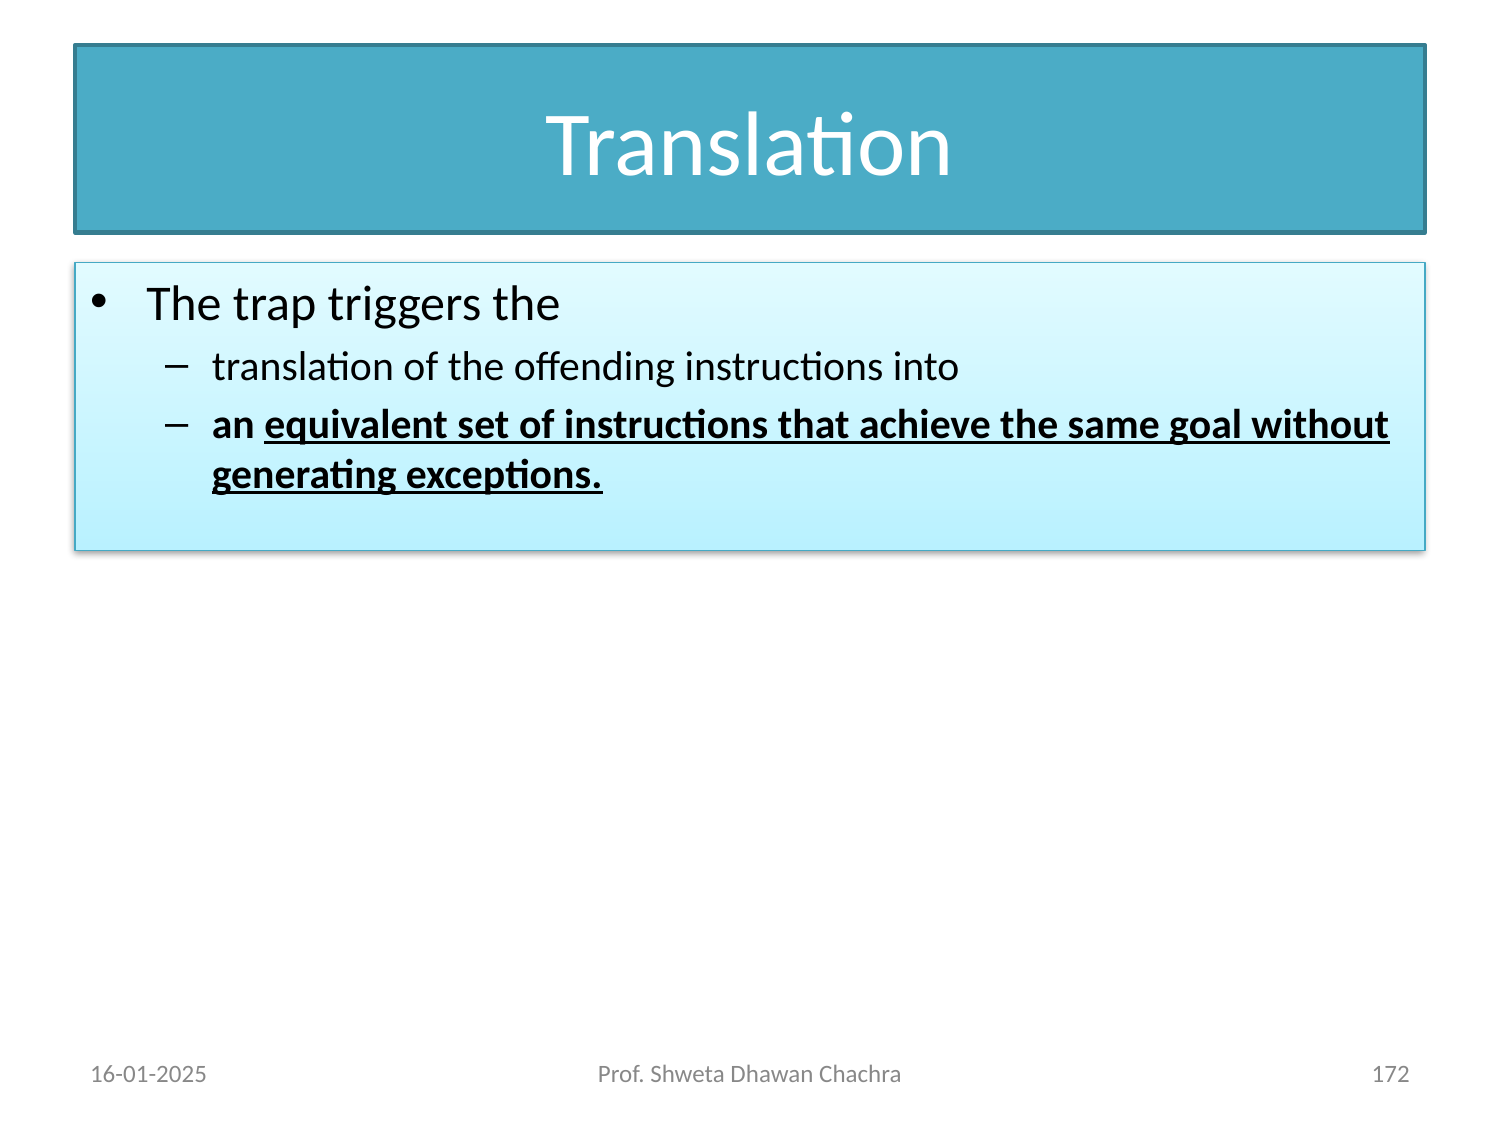

# Translation
The trap triggers the
translation of the offending instructions into
an equivalent set of instructions that achieve the same goal without generating exceptions.

16-01-2025
Prof. Shweta Dhawan Chachra
172